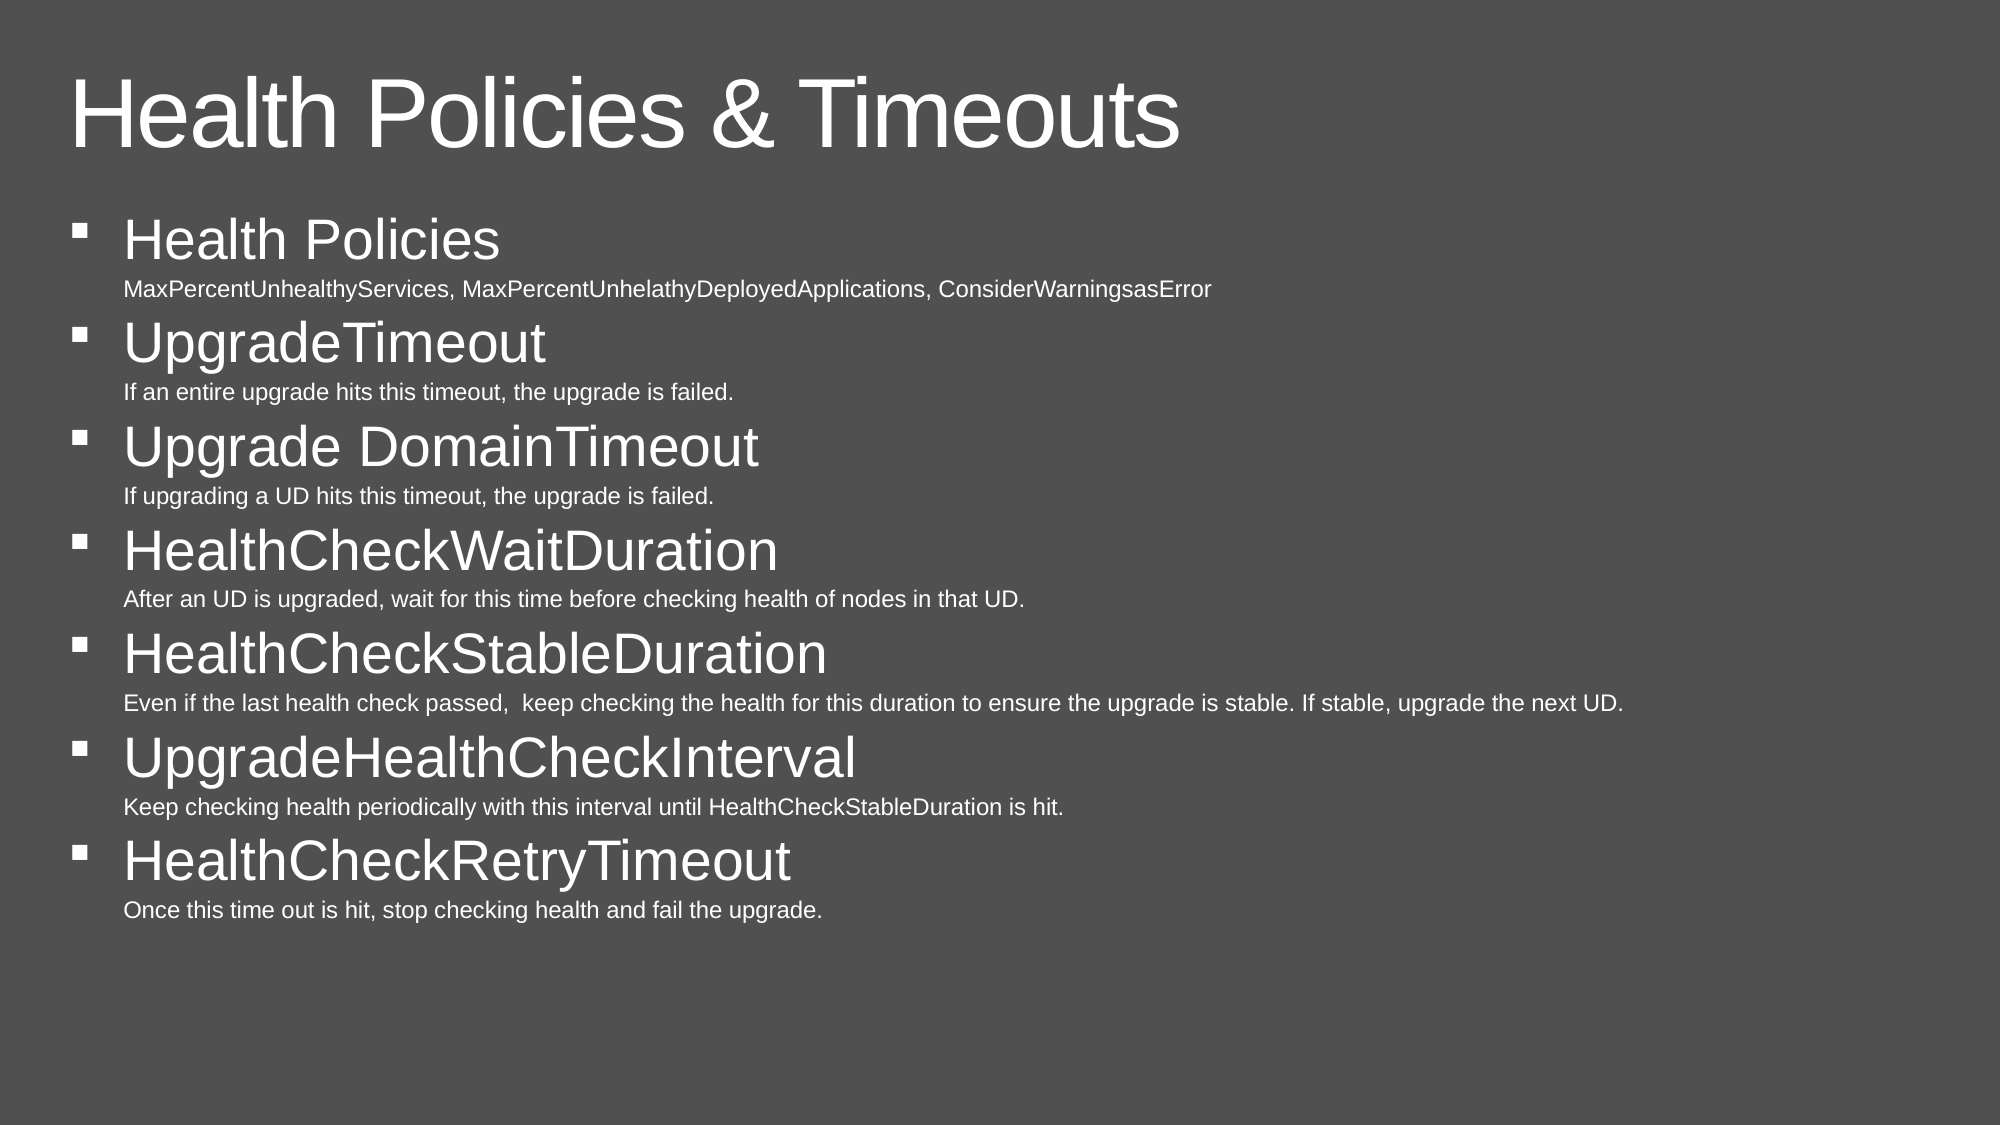

# Health Policies & Timeouts
Health Policies
MaxPercentUnhealthyServices, MaxPercentUnhelathyDeployedApplications, ConsiderWarningsasError
UpgradeTimeout
If an entire upgrade hits this timeout, the upgrade is failed.
Upgrade DomainTimeout
If upgrading a UD hits this timeout, the upgrade is failed.
HealthCheckWaitDuration
After an UD is upgraded, wait for this time before checking health of nodes in that UD.
HealthCheckStableDuration
Even if the last health check passed,  keep checking the health for this duration to ensure the upgrade is stable. If stable, upgrade the next UD.
UpgradeHealthCheckInterval
Keep checking health periodically with this interval until HealthCheckStableDuration is hit.
HealthCheckRetryTimeout
Once this time out is hit, stop checking health and fail the upgrade.